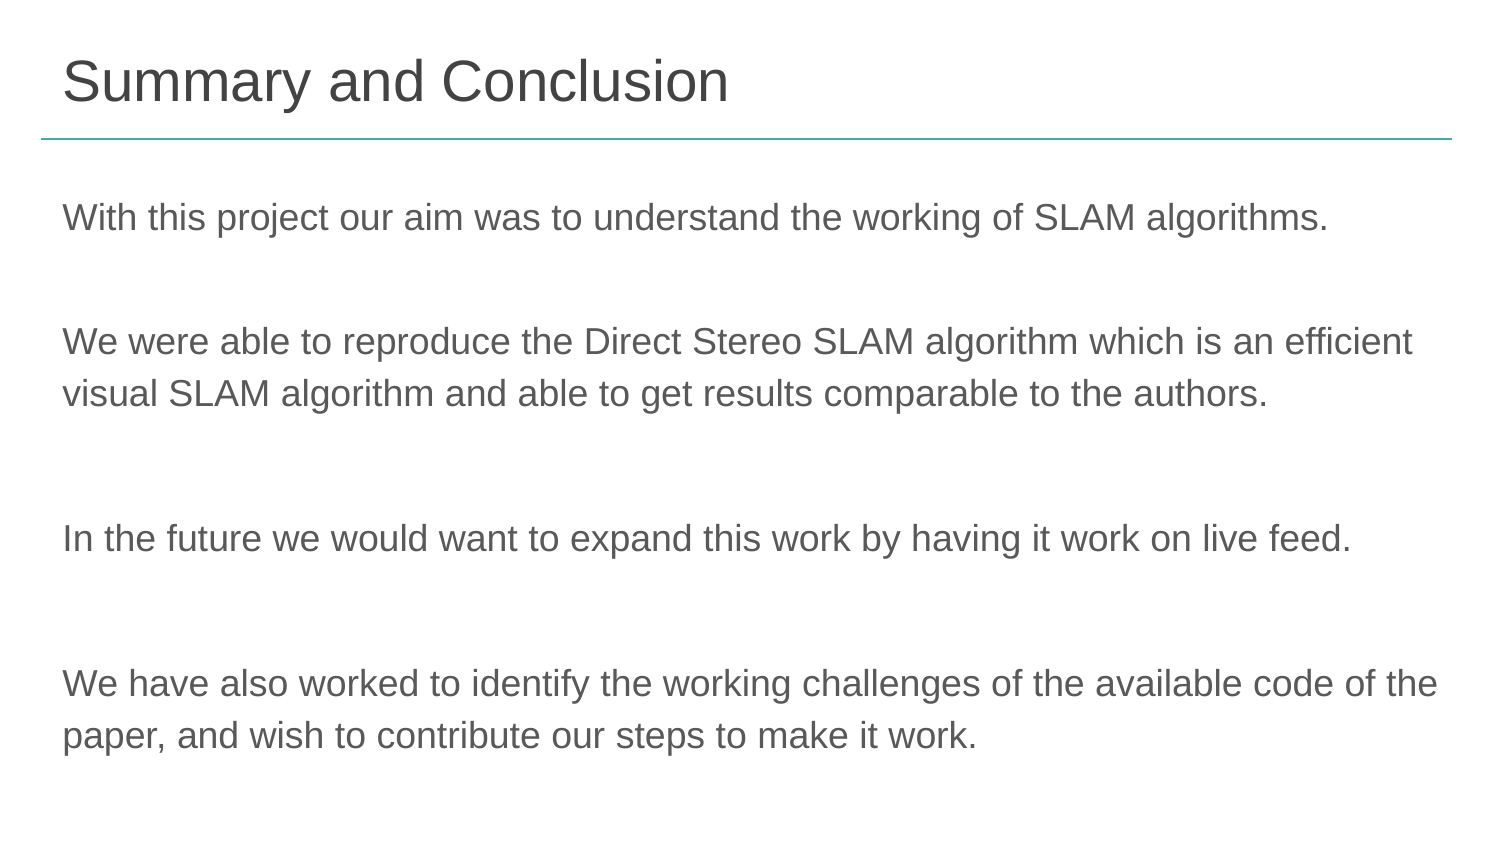

# Summary and Conclusion
With this project our aim was to understand the working of SLAM algorithms.
We were able to reproduce the Direct Stereo SLAM algorithm which is an efficient visual SLAM algorithm and able to get results comparable to the authors.

In the future we would want to expand this work by having it work on live feed.

We have also worked to identify the working challenges of the available code of the paper, and wish to contribute our steps to make it work.